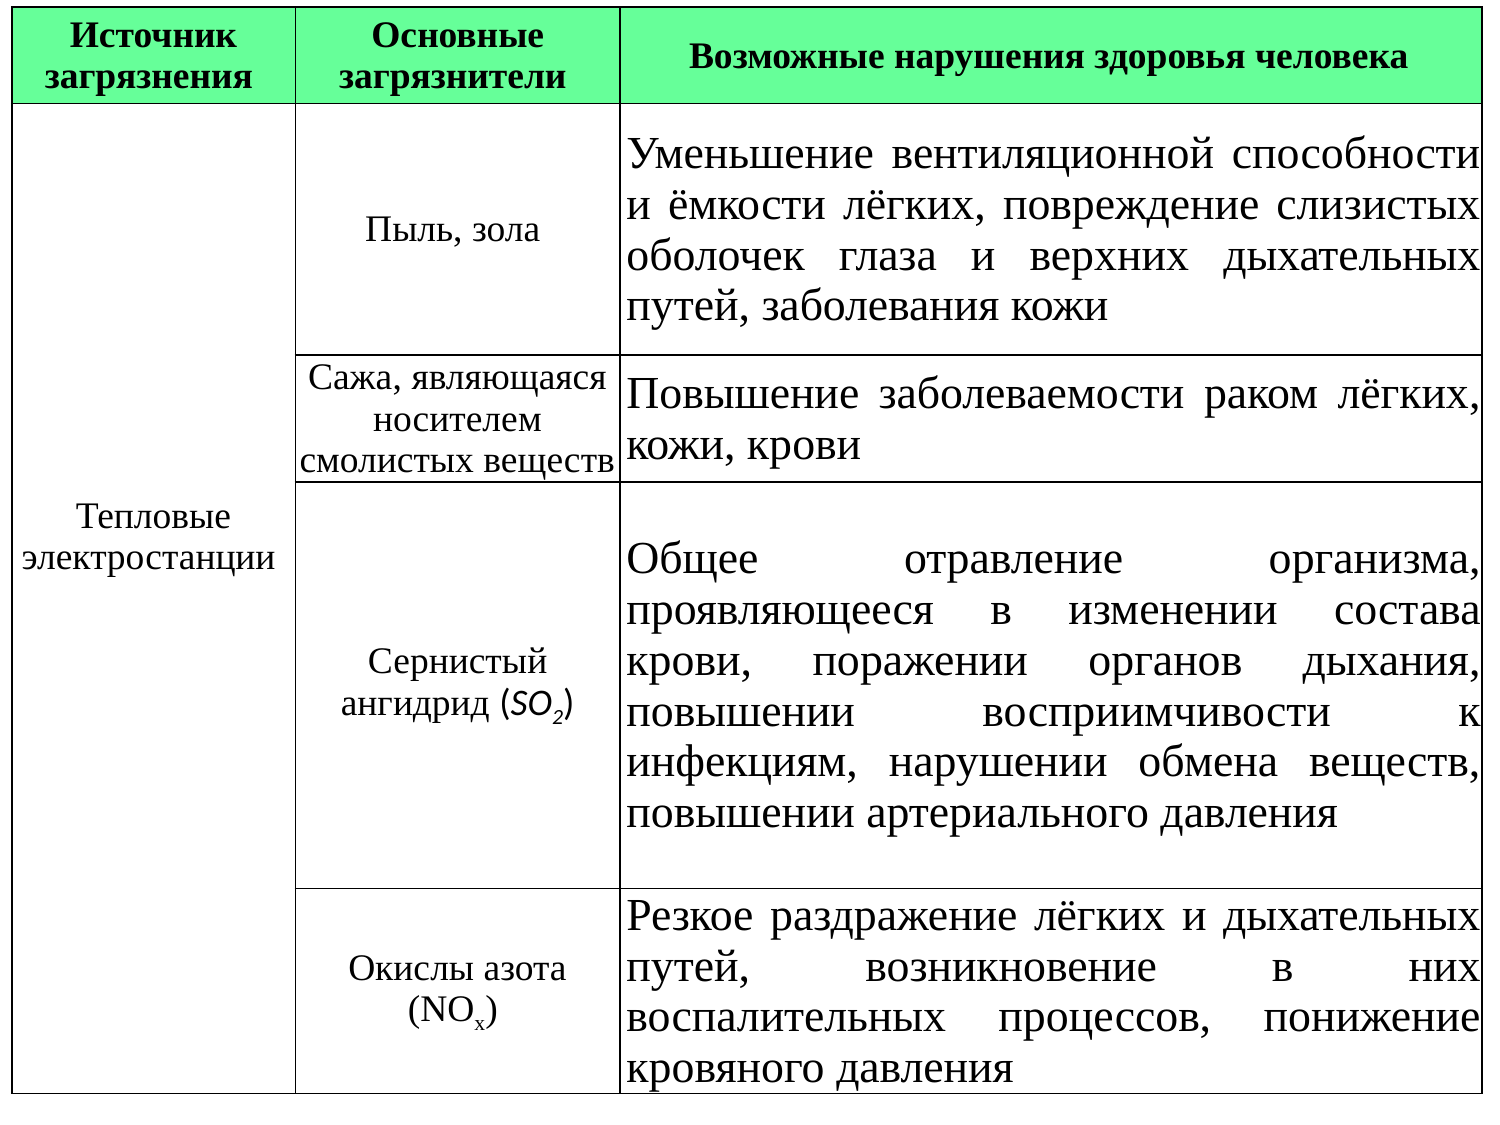

| Источник загрязнения | Основные загрязнители | Возможные нарушения здоровья человека |
| --- | --- | --- |
| Тепловые электростанции | Пыль, зола | Уменьшение вентиляционной способности и ёмкости лёгких, повреждение слизистых оболочек глаза и верхних дыхательных путей, заболевания кожи |
|  | Сажа, являющаяся носителем смолистых веществ | Повышение заболеваемости раком лёгких, кожи, крови |
|  | Сернистый ангидрид (SO2) | Общее отравление организма, проявляющееся в изменении состава крови, поражении органов дыхания, повышении восприимчивости к инфекциям, нарушении обмена веществ, повышении артериального давления |
|  | Окислы азота (NOх) | Резкое раздражение лёгких и дыхательных путей, возникновение в них воспалительных процессов, понижение кровяного давления |